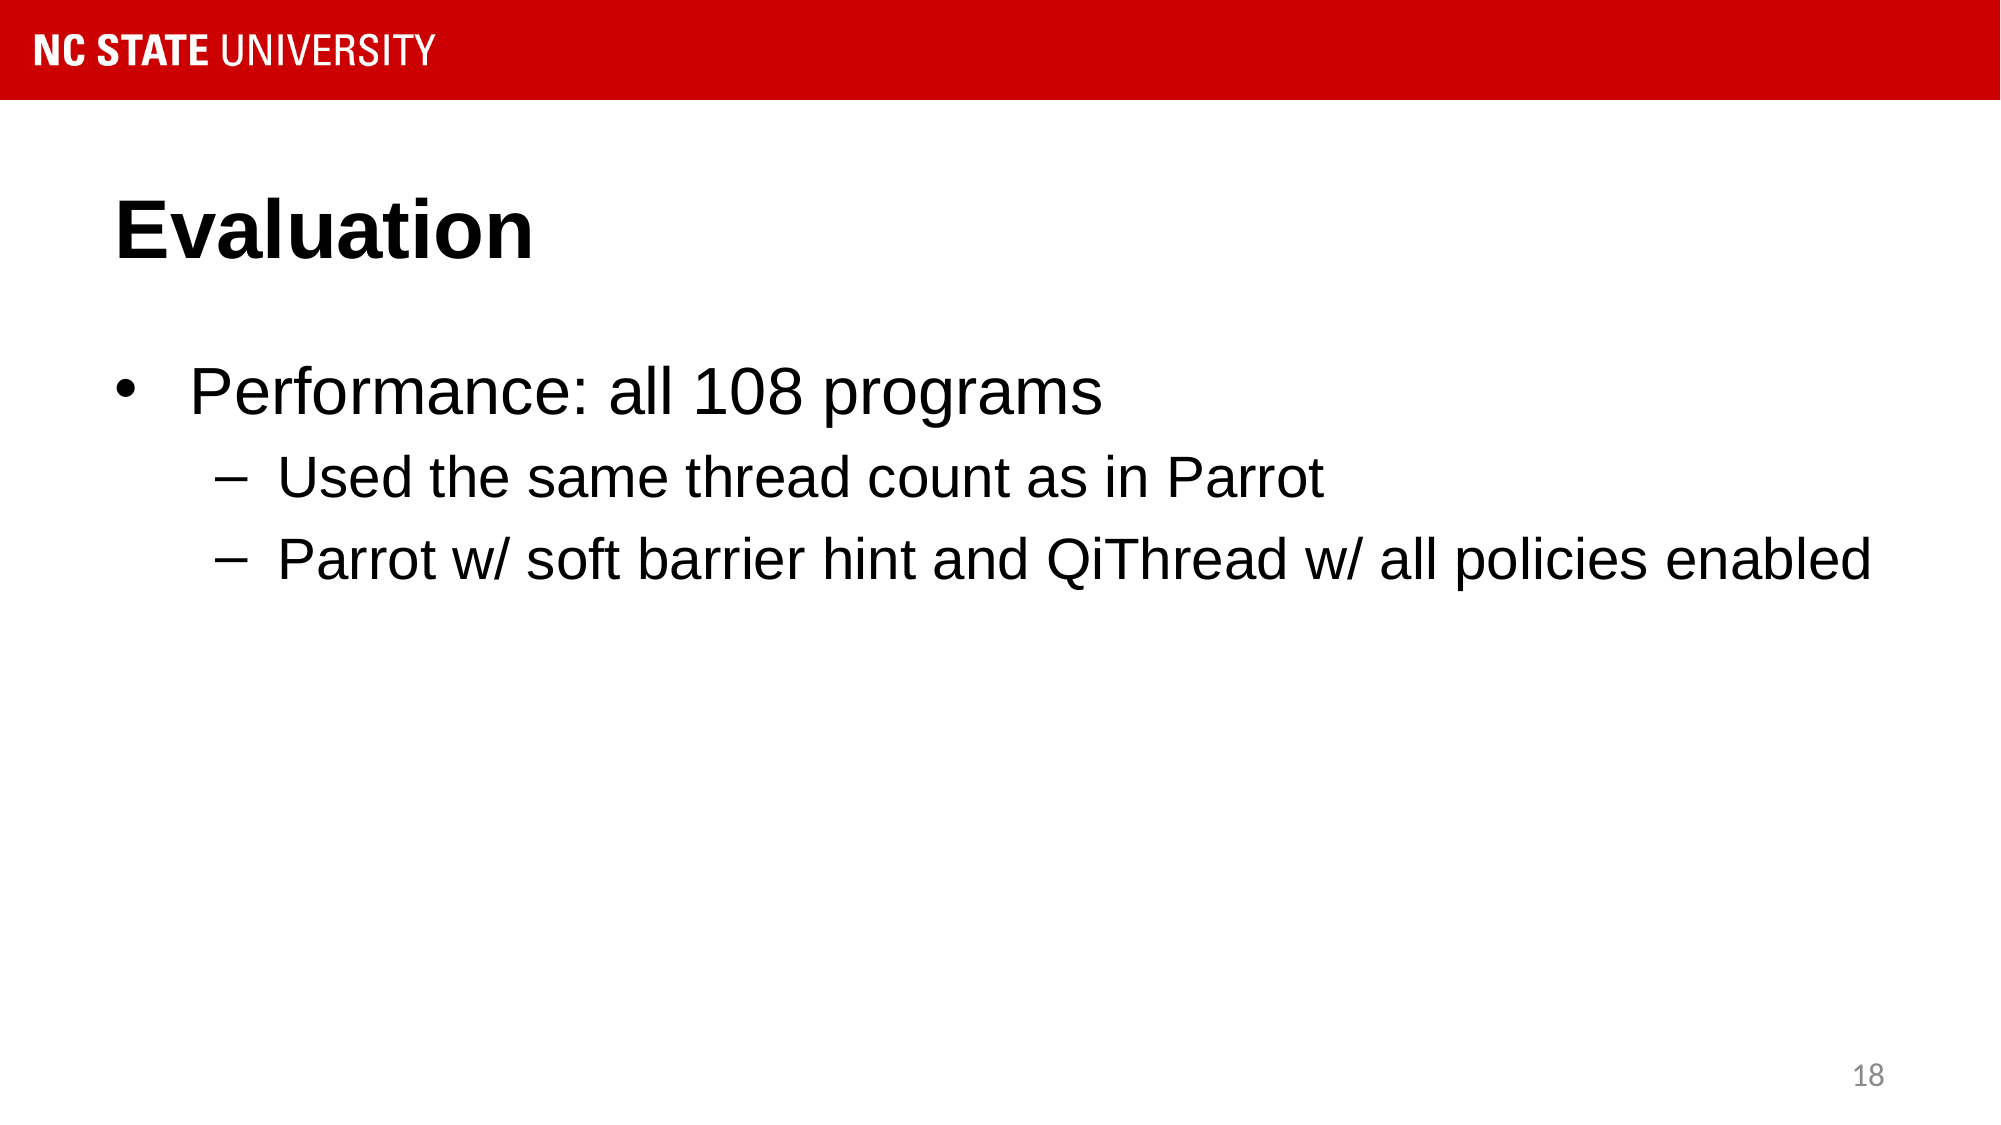

# Evaluation
Performance: all 108 programs
Used the same thread count as in Parrot
Parrot w/ soft barrier hint and QiThread w/ all policies enabled
18